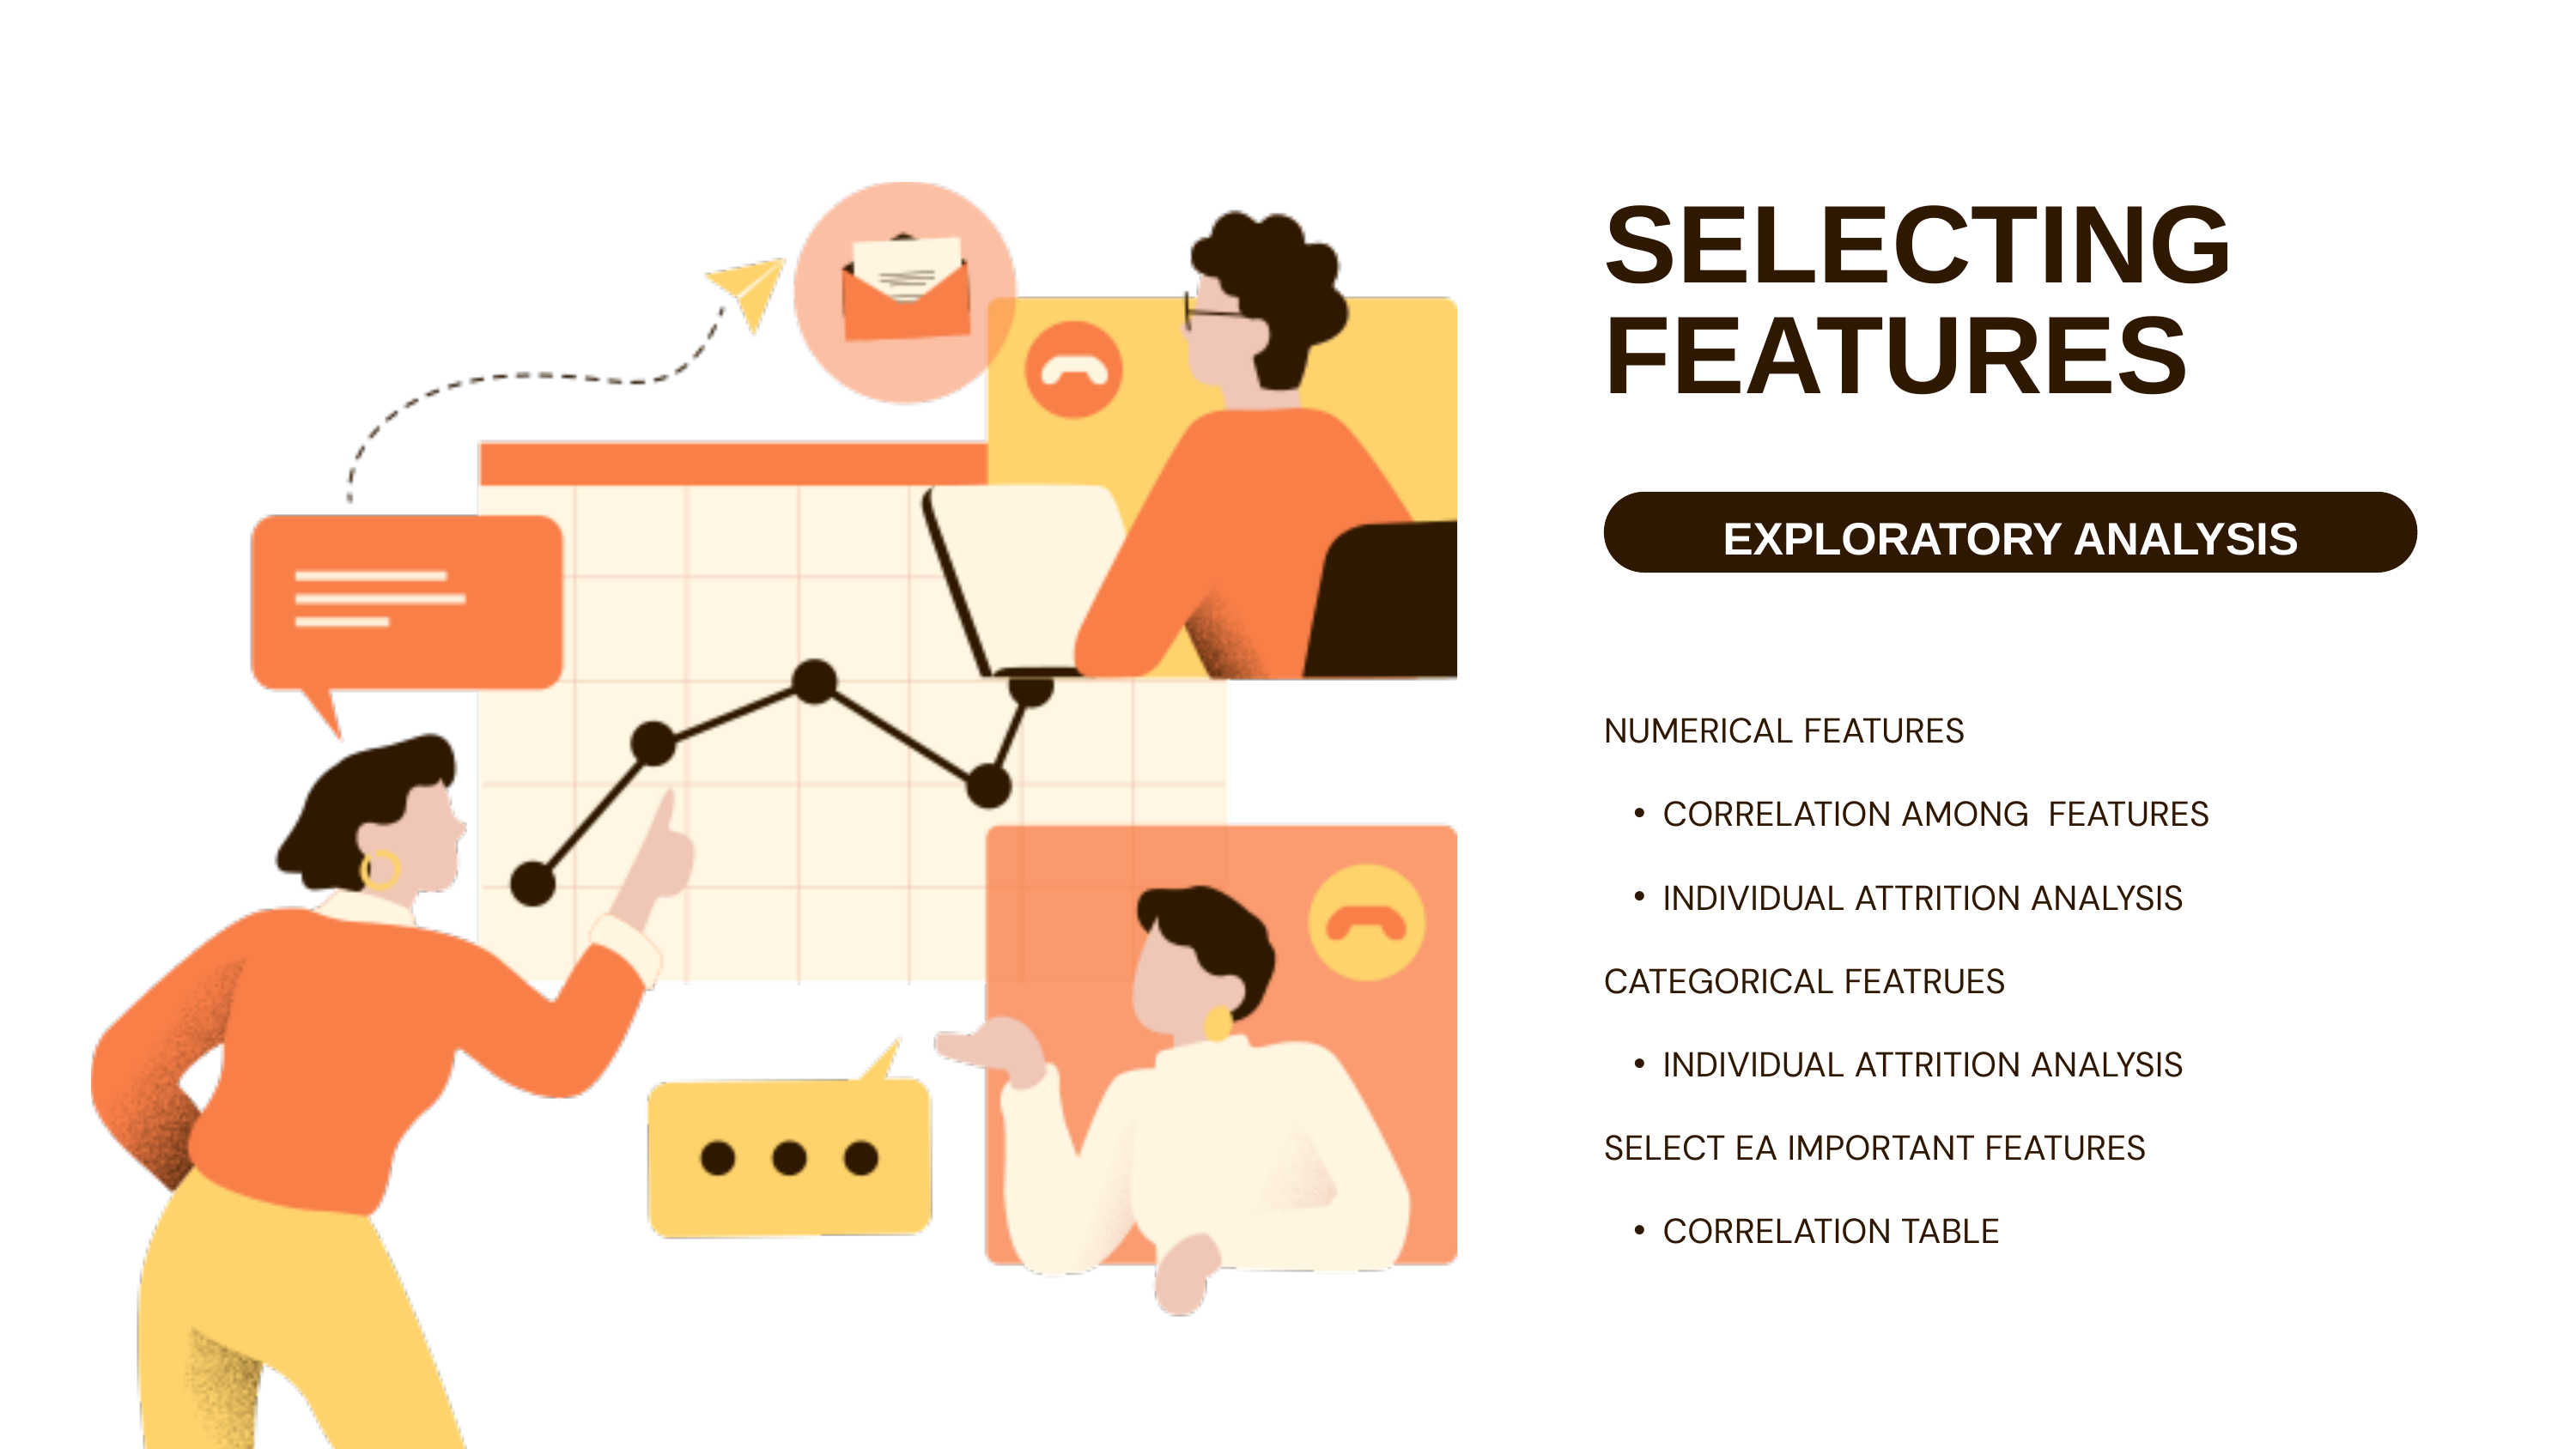

SELECTING FEATURES

EXPLORATORY ANALYSIS
NUMERICAL FEATURES

CORRELATION AMONG  FEATURES

INDIVIDUAL ATTRITION ANALYSIS

CATEGORICAL FEATRUES

INDIVIDUAL ATTRITION ANALYSIS

SELECT EA IMPORTANT FEATURES

CORRELATION TABLE